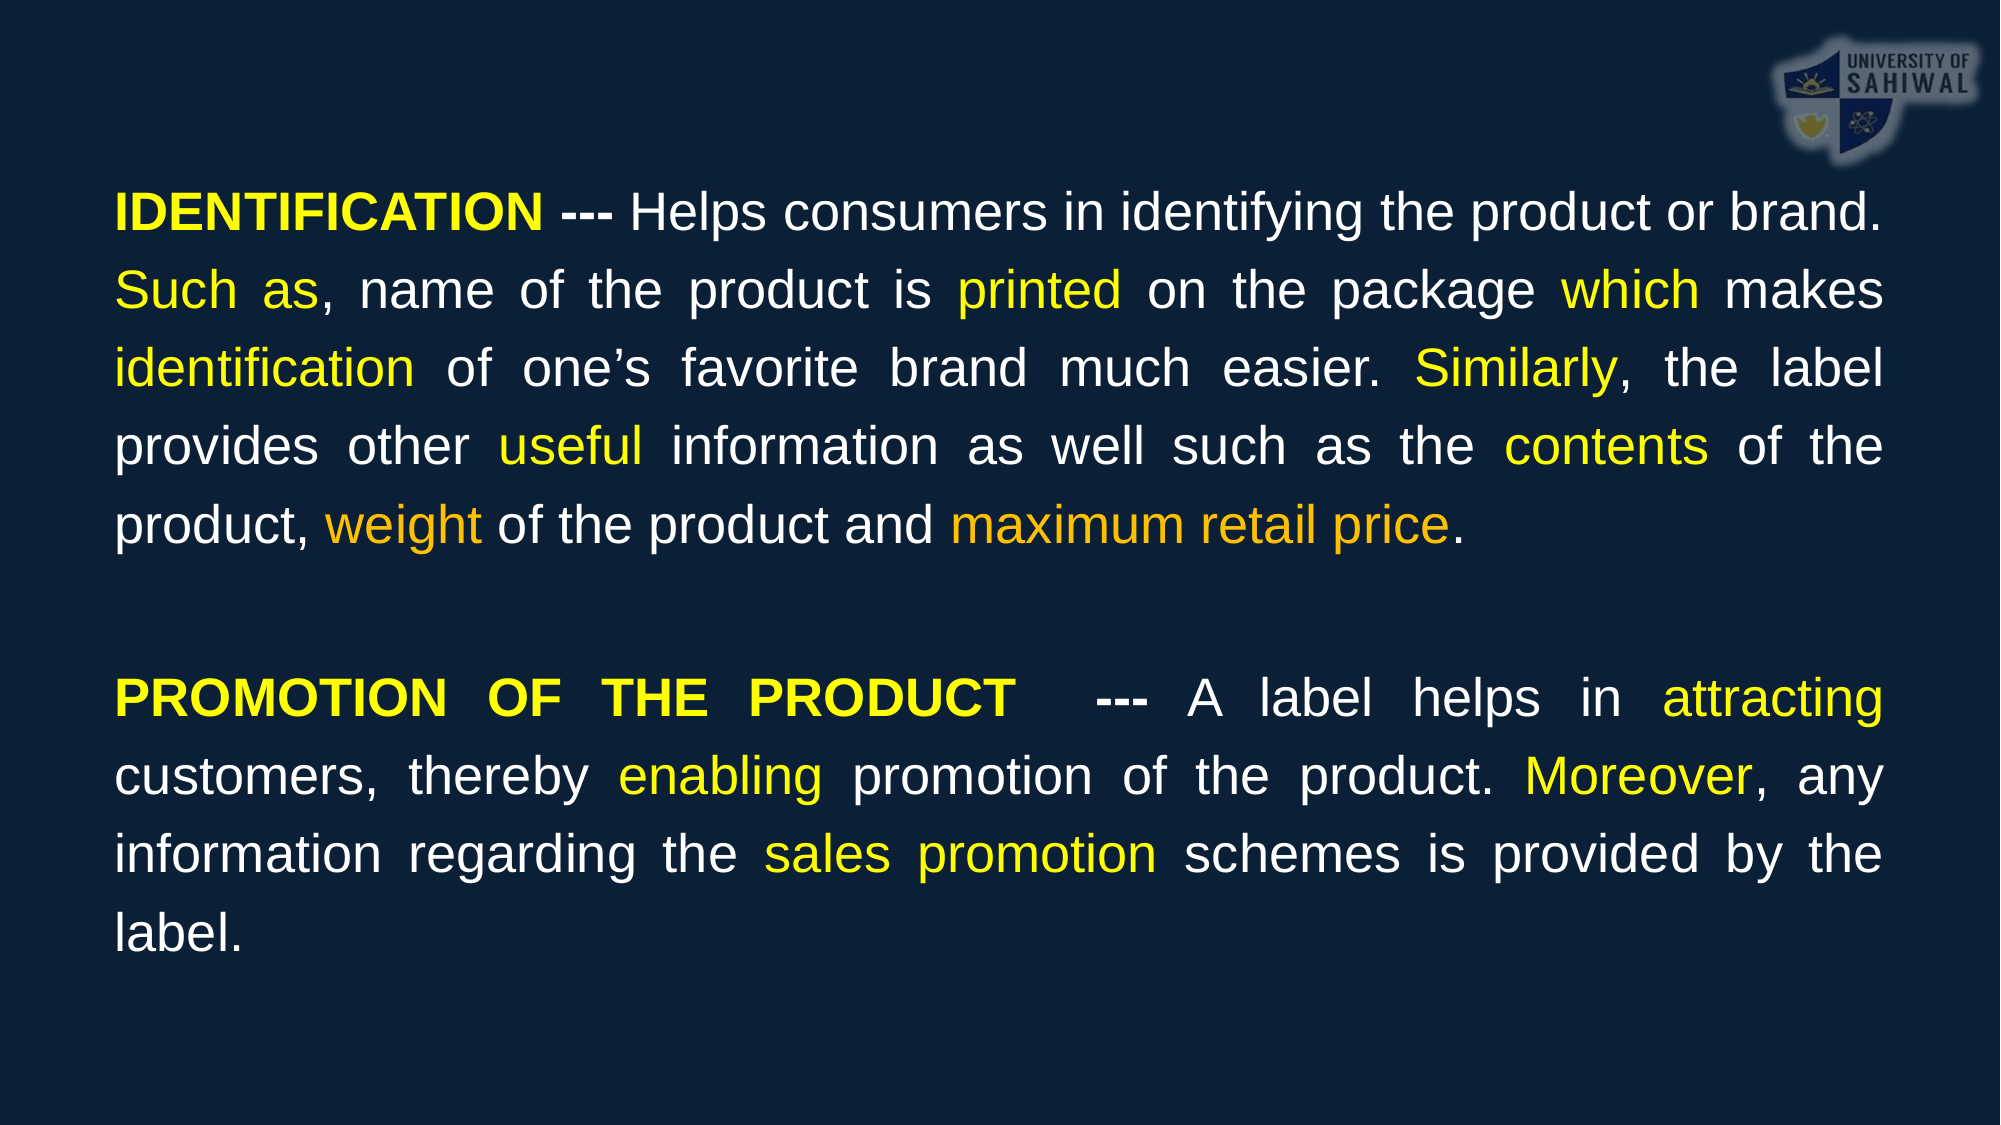

IDENTIFICATION --- Helps consumers in identifying the product or brand. Such as, name of the product is printed on the package which makes identification of one’s favorite brand much easier. Similarly, the label provides other useful information as well such as the contents of the product, weight of the product and maximum retail price.

PROMOTION OF THE PRODUCT  --- A label helps in attracting customers, thereby enabling promotion of the product. Moreover, any information regarding the sales promotion schemes is provided by the label.